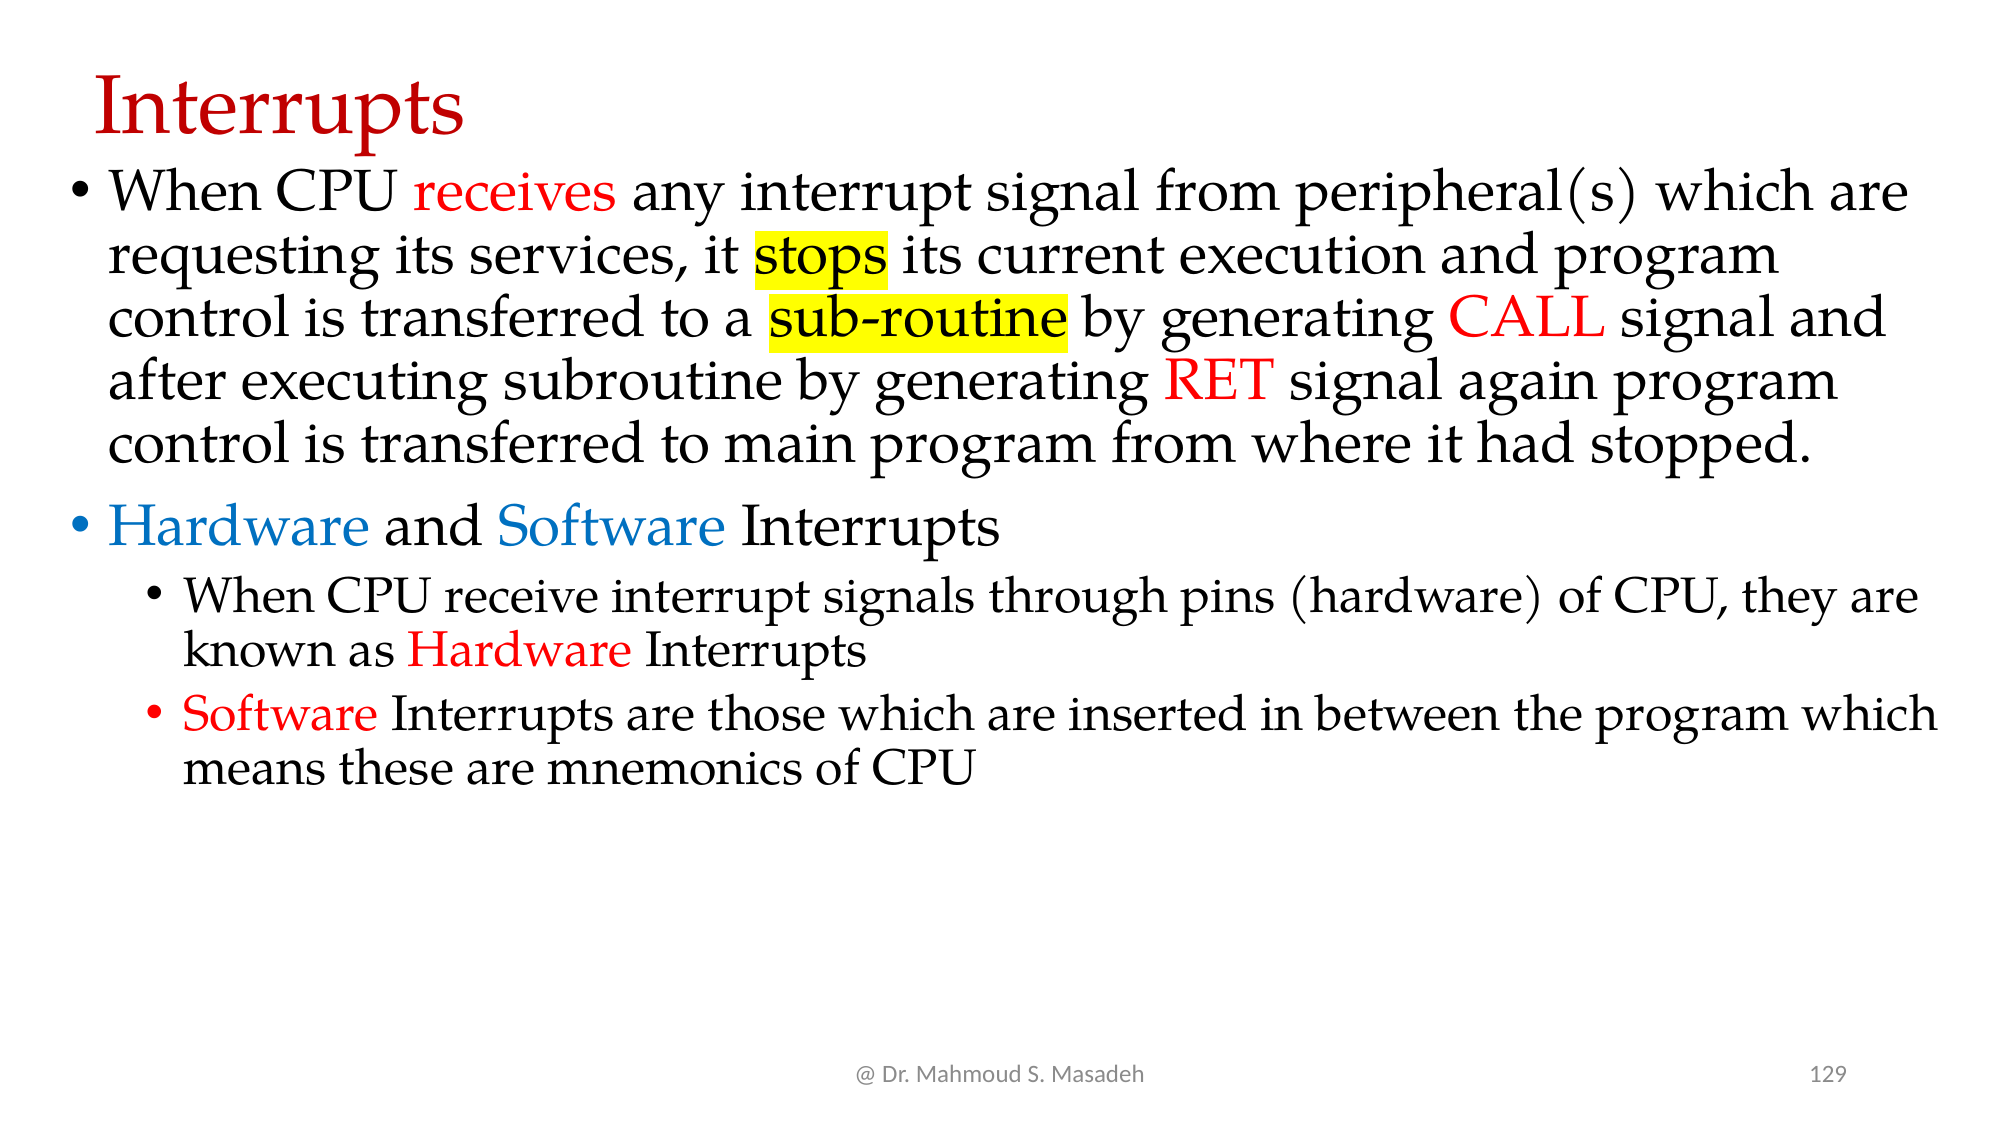

# Interrupts
When CPU receives any interrupt signal from peripheral(s) which are requesting its services, it stops its current execution and program control is transferred to a sub-routine by generating CALL signal and after executing subroutine by generating RET signal again program control is transferred to main program from where it had stopped.
Hardware and Software Interrupts
When CPU receive interrupt signals through pins (hardware) of CPU, they are known as Hardware Interrupts
Software Interrupts are those which are inserted in between the program which means these are mnemonics of CPU
@ Dr. Mahmoud S. Masadeh
129